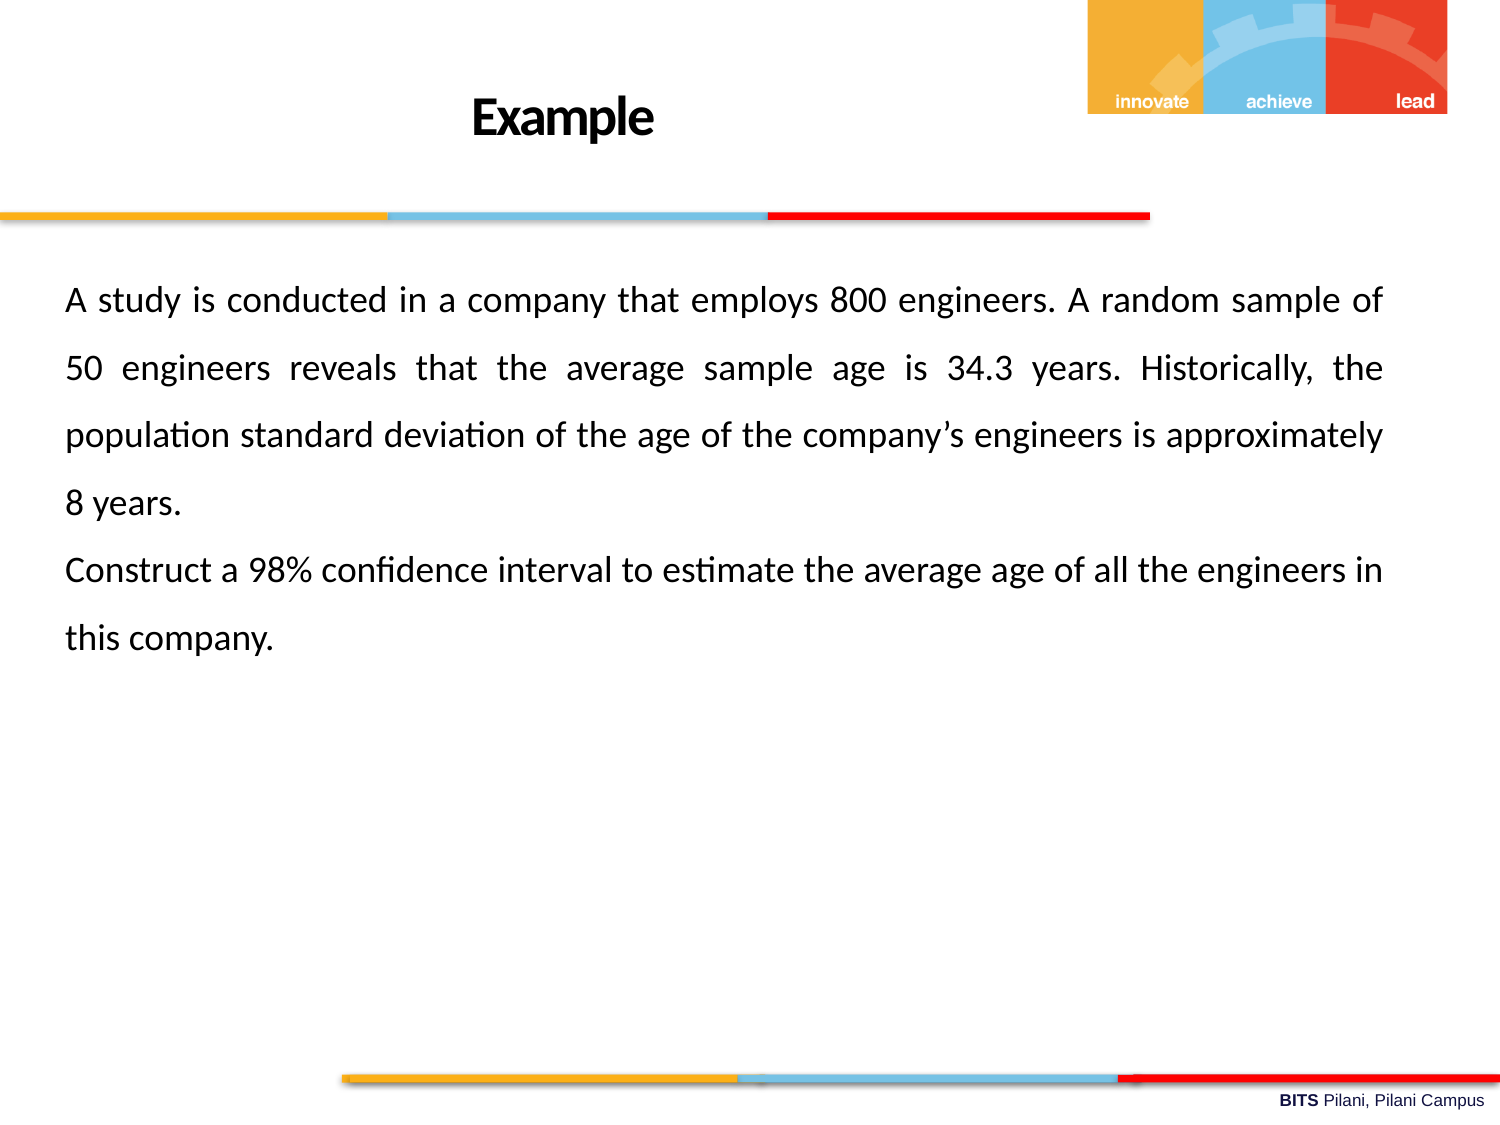

Example
A study is conducted in a company that employs 800 engineers. A random sample of 50 engineers reveals that the average sample age is 34.3 years. Historically, the population standard deviation of the age of the company’s engineers is approximately 8 years.
Construct a 98% confidence interval to estimate the average age of all the engineers in this company.